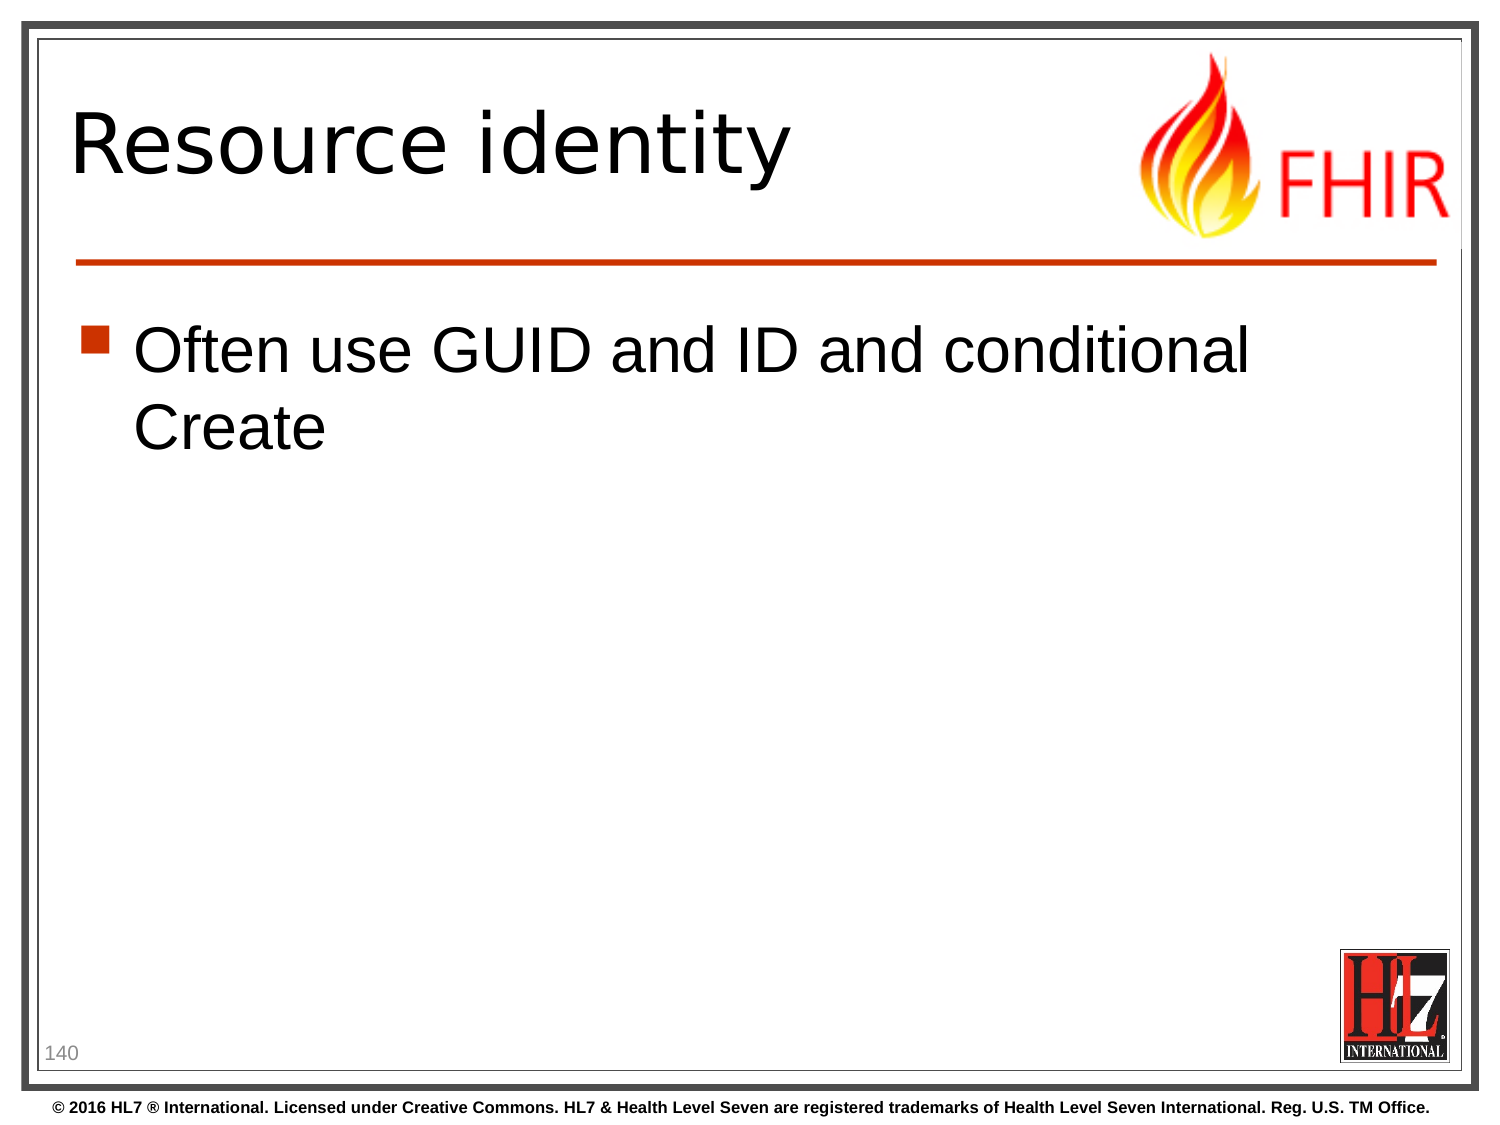

# Resource identity
Often use GUID and ID and conditional Create
140